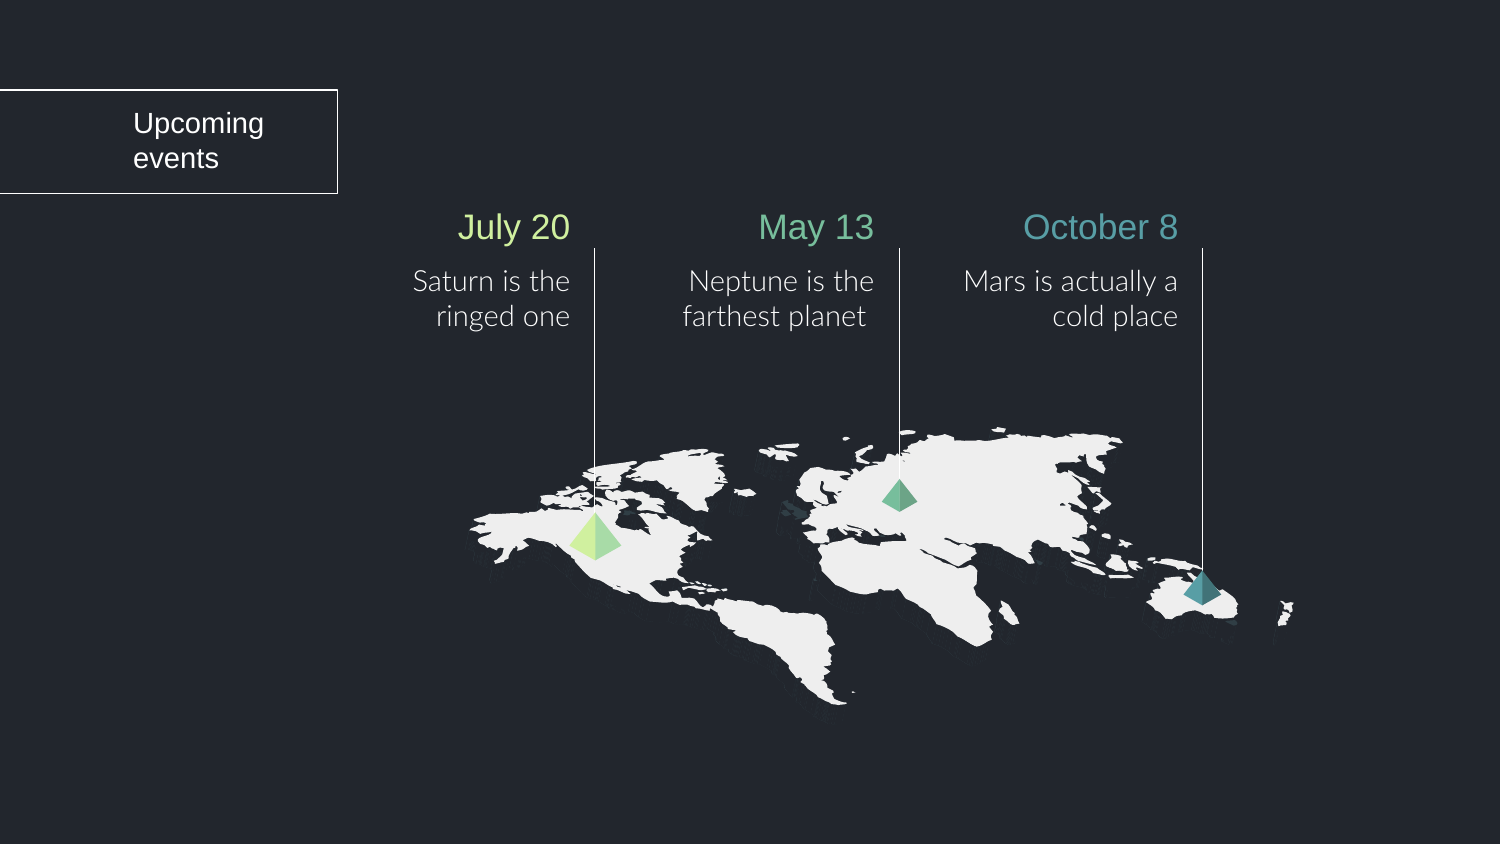

# Upcoming events
July 20
May 13
October 8
Saturn is the ringed one
Neptune is the farthest planet
Mars is actually a cold place